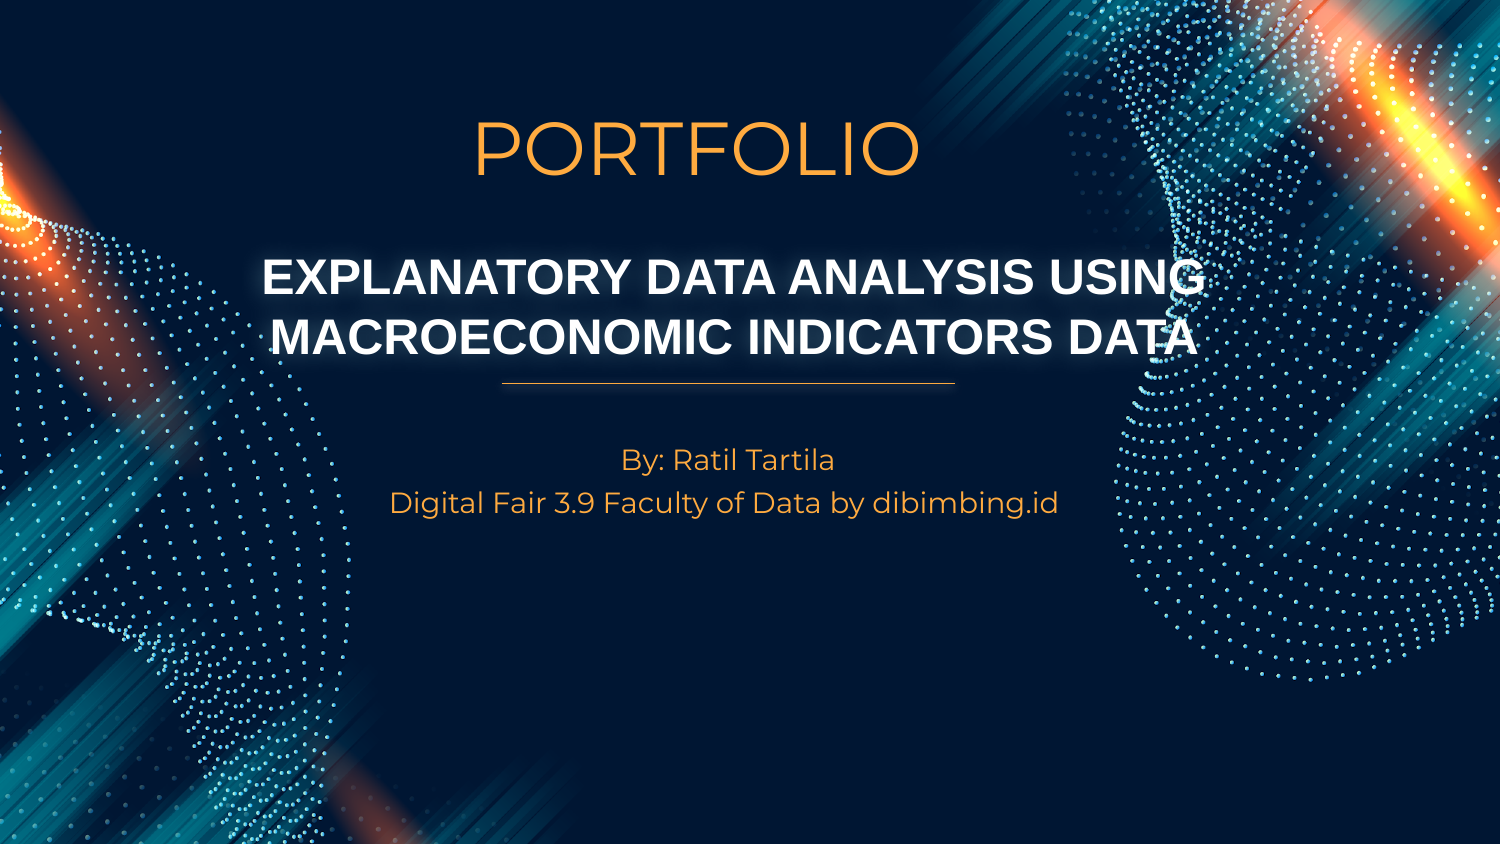

PORTFOLIO
# EXPLANATORY DATA ANALYSIS USING MACROECONOMIC INDICATORS DATA
By: Ratil Tartila
Digital Fair 3.9 Faculty of Data by dibimbing.id